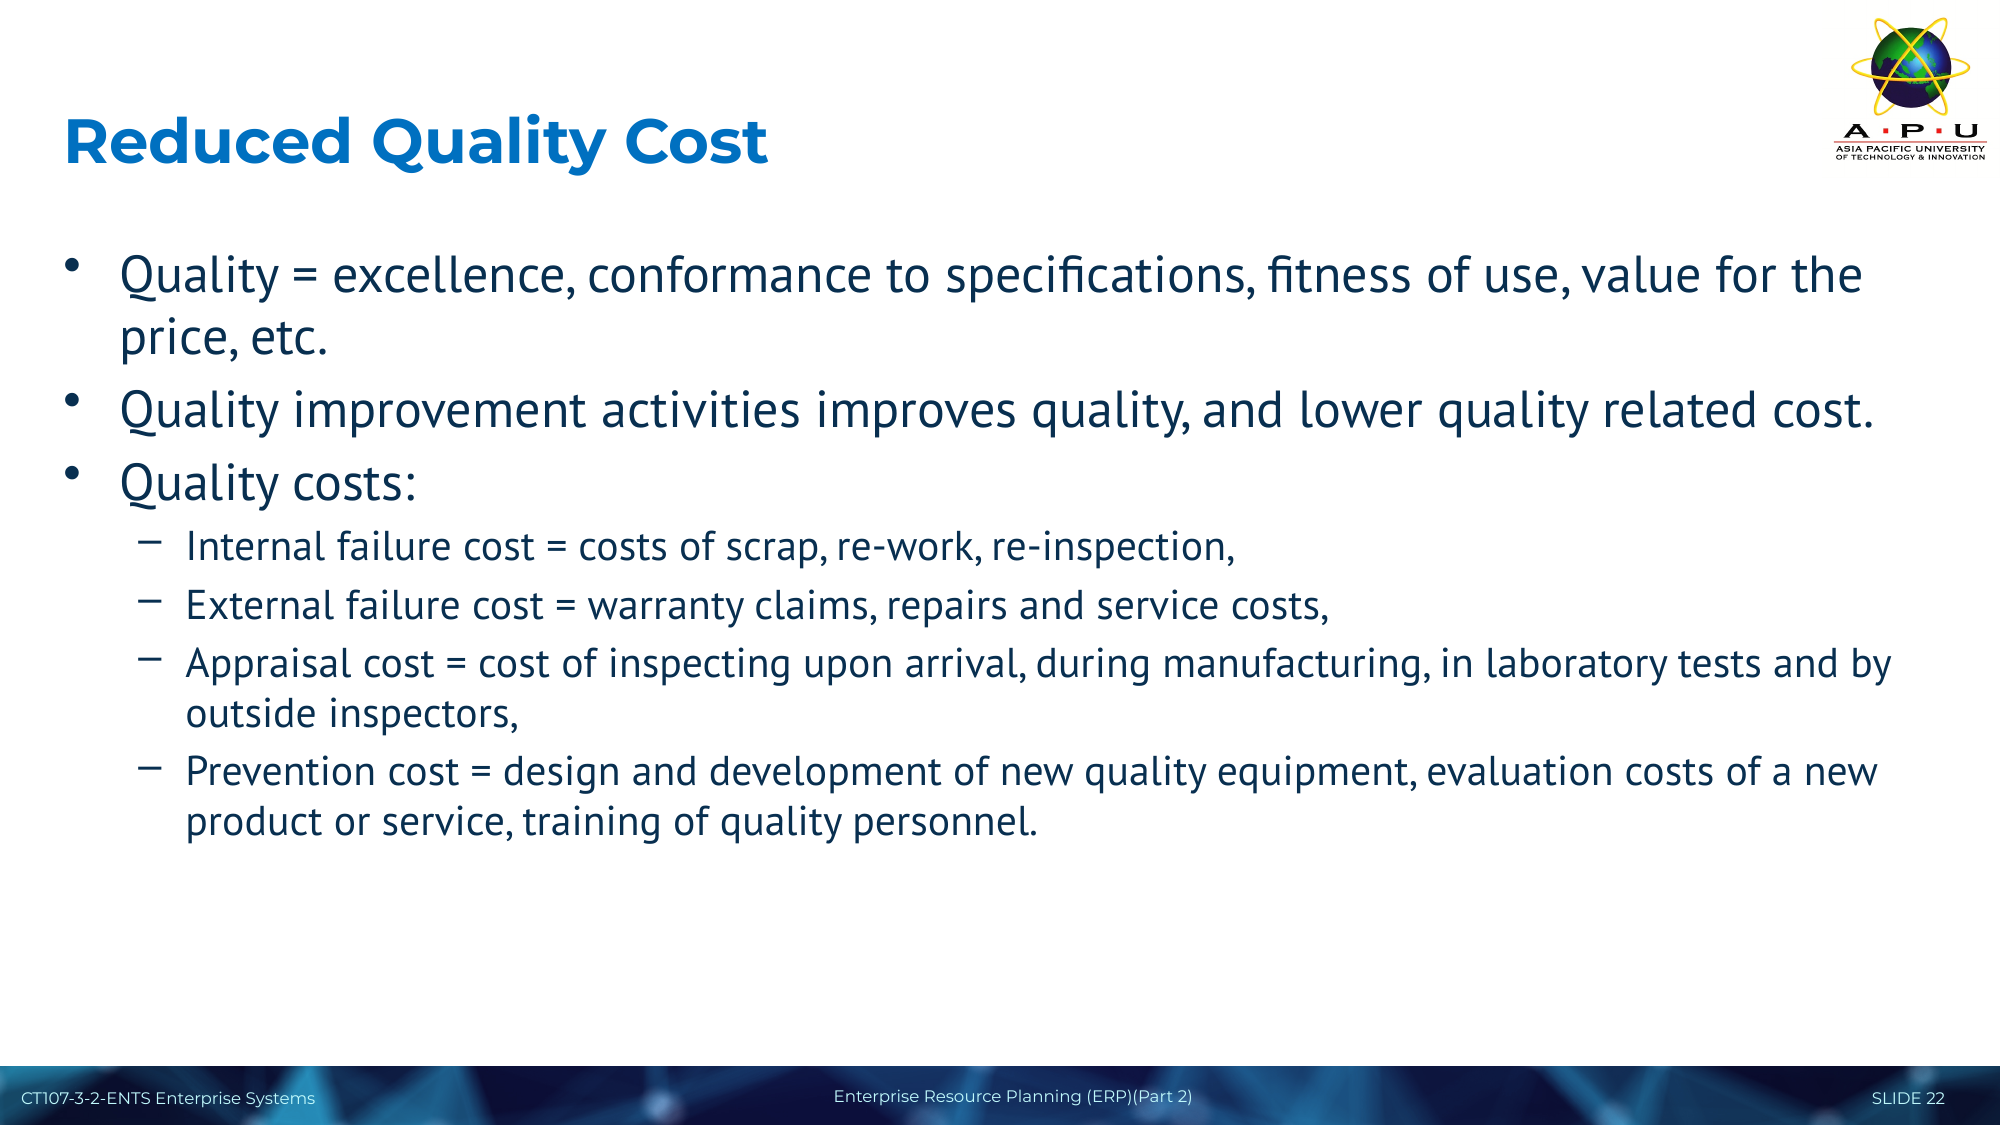

# Reduced Quality Cost
Quality = excellence, conformance to specifications, fitness of use, value for the price, etc.
Quality improvement activities improves quality, and lower quality related cost.
Quality costs:
Internal failure cost = costs of scrap, re-work, re-inspection,
External failure cost = warranty claims, repairs and service costs,
Appraisal cost = cost of inspecting upon arrival, during manufacturing, in laboratory tests and by outside inspectors,
Prevention cost = design and development of new quality equipment, evaluation costs of a new product or service, training of quality personnel.